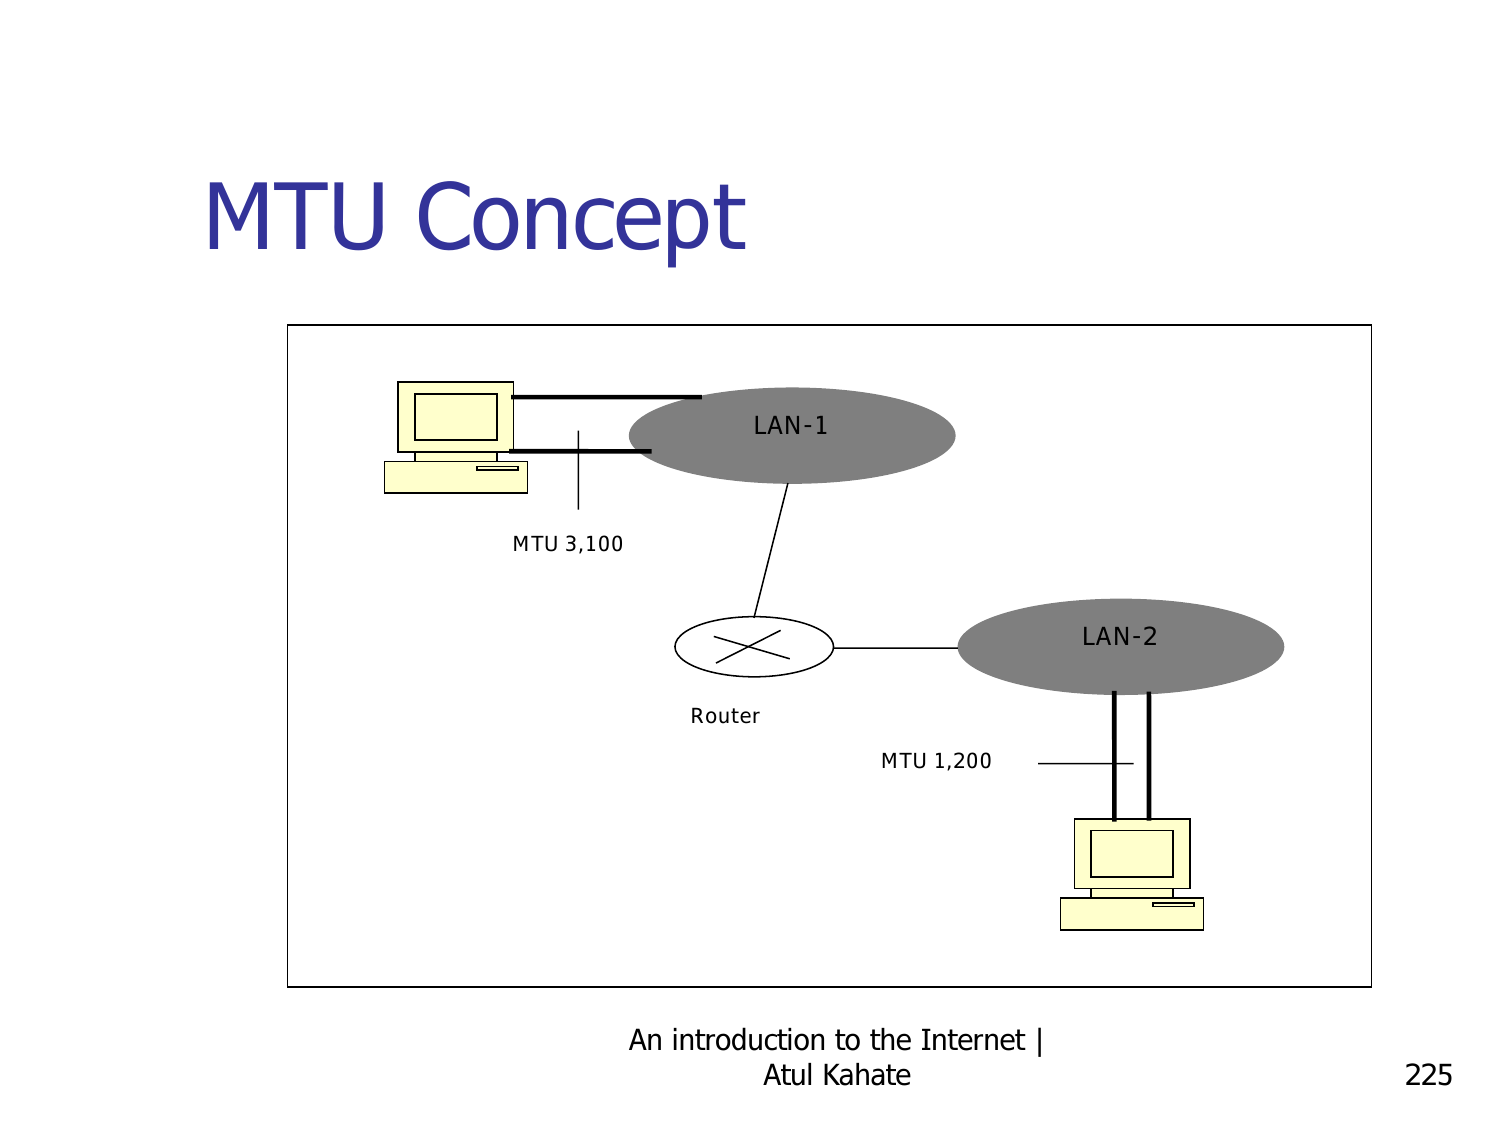

MTU Concept

LAN-1

MTU 3,100
LAN-2

Router
MTU 1,200

An introduction to the Internet | Atul Kahate
225